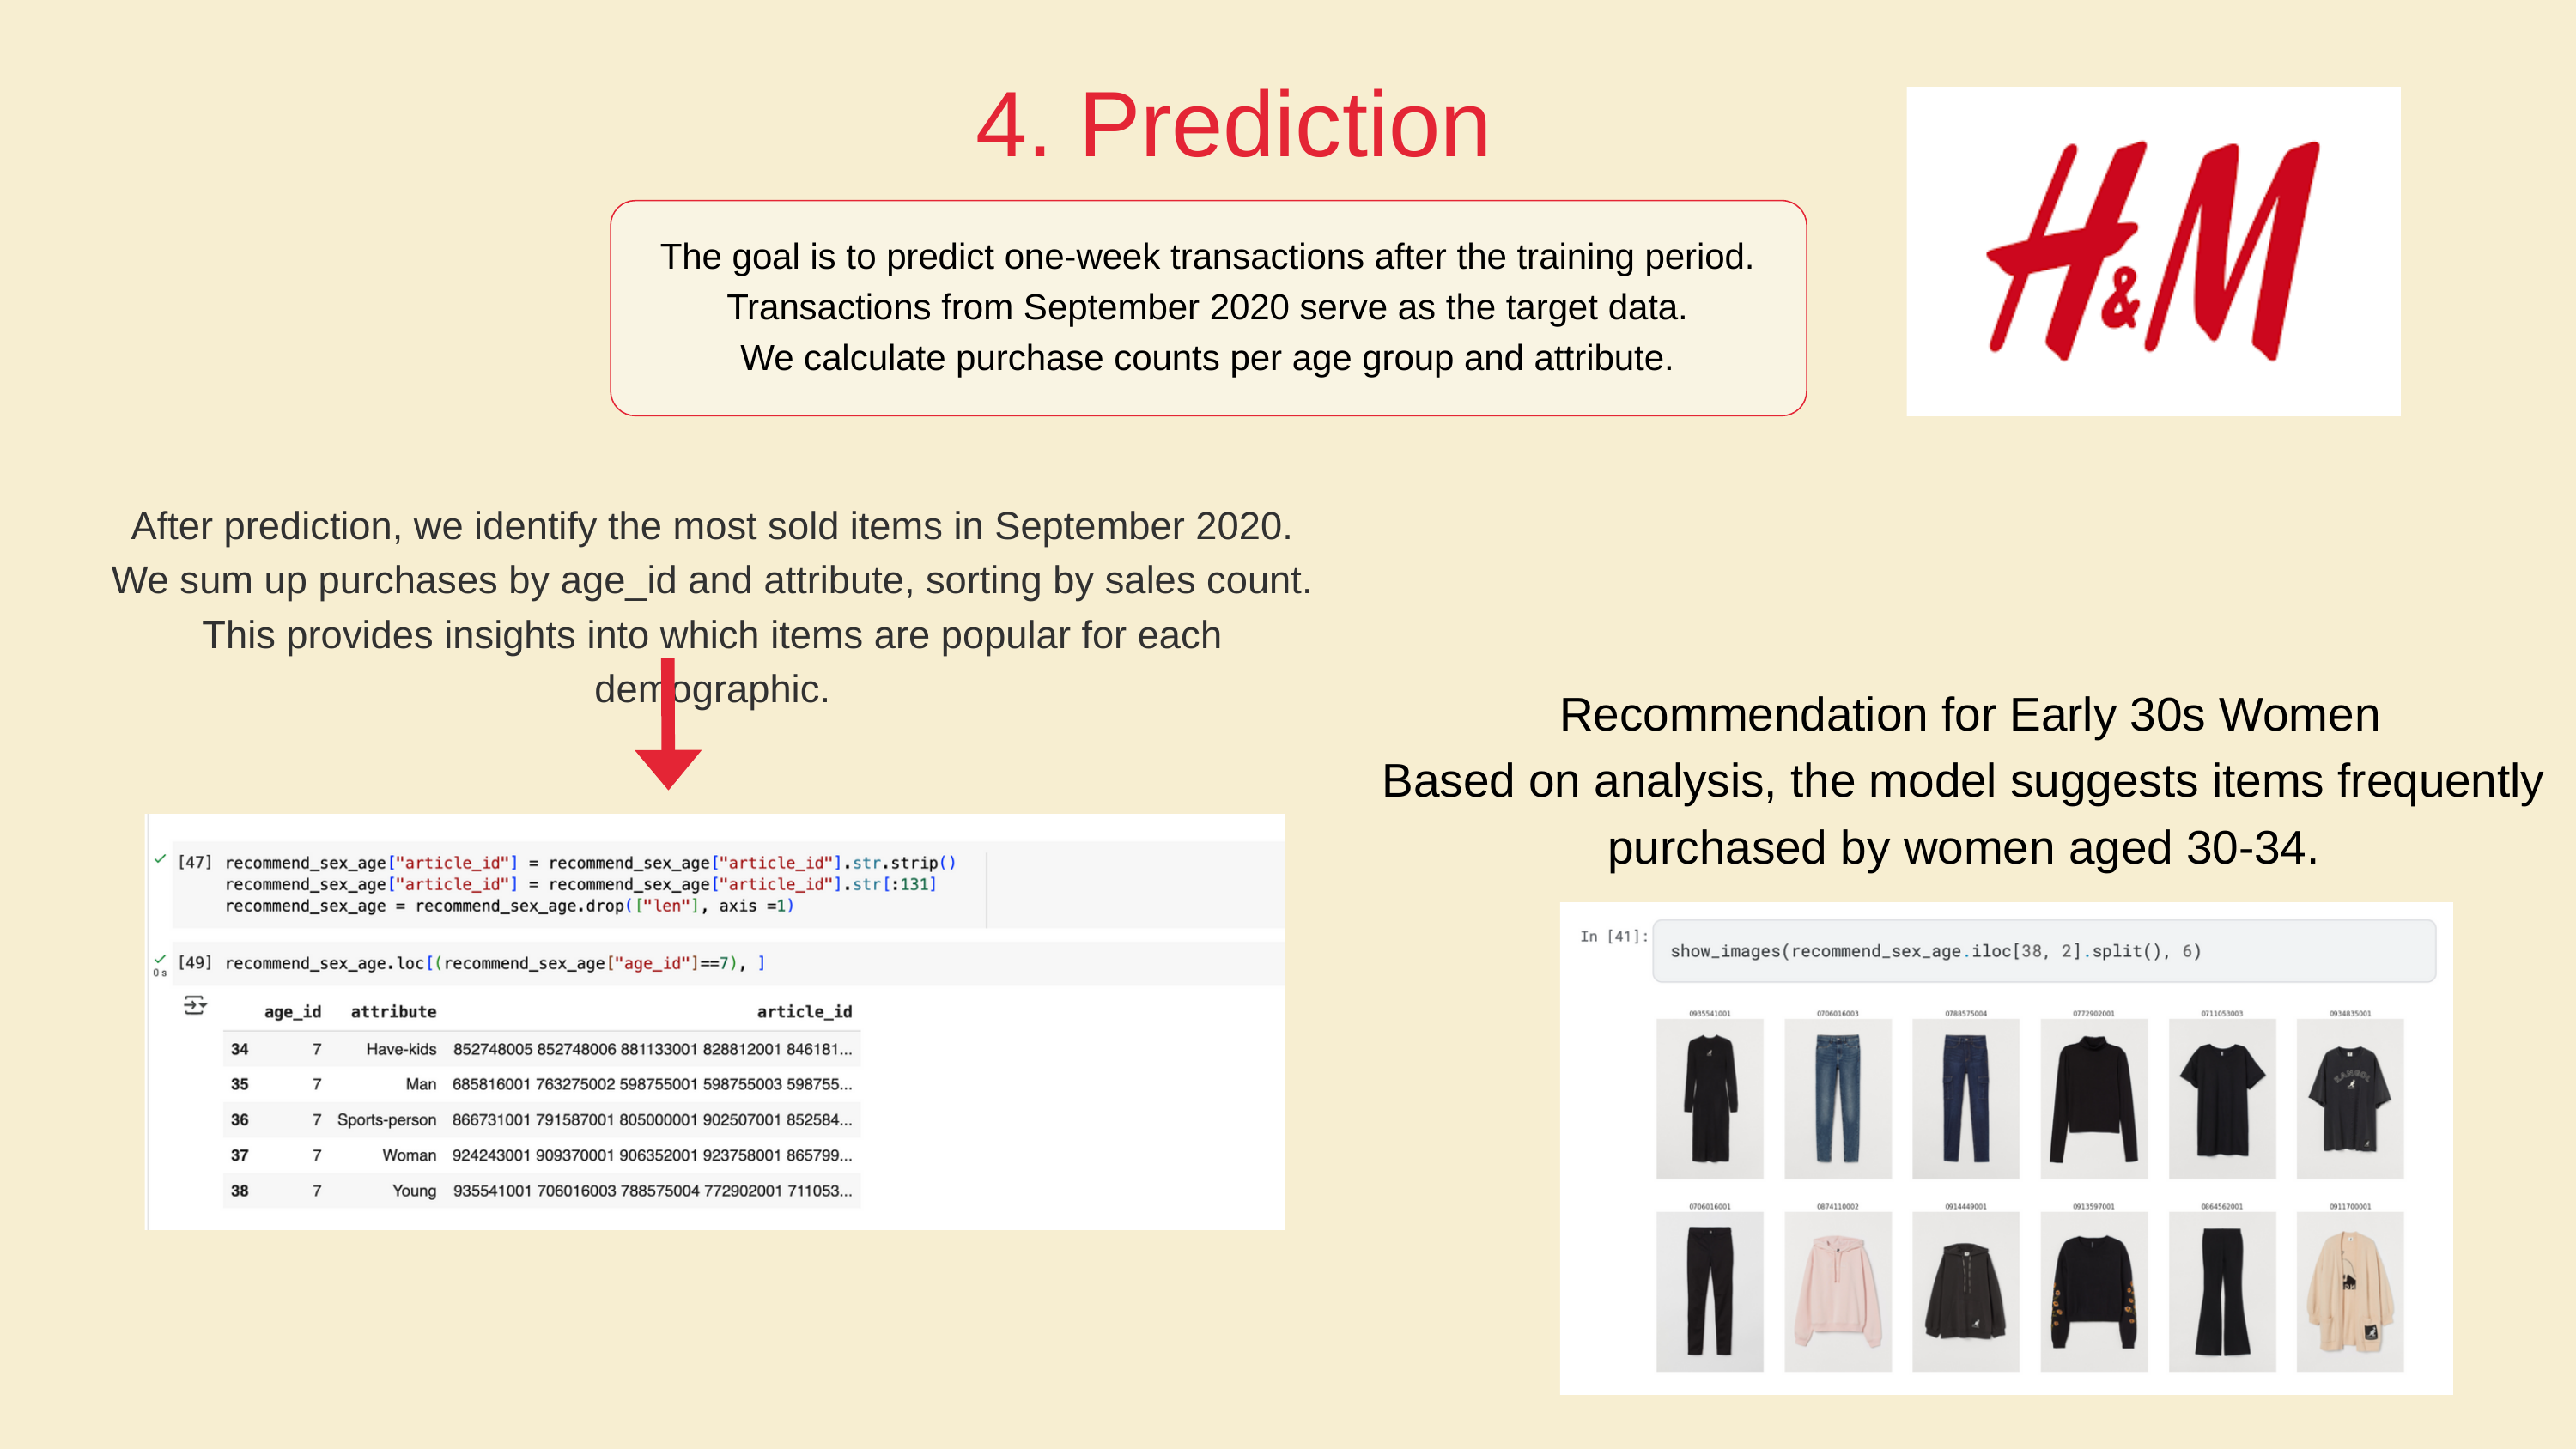

4. Prediction Approach

The goal is to predict one-week transactions after the training period.
Transactions from September 2020 serve as the target data.
We calculate purchase counts per age group and attribute.
After prediction, we identify the most sold items in September 2020.
We sum up purchases by age_id and attribute, sorting by sales count.
This provides insights into which items are popular for each demographic.

 Recommendation for Early 30s Women
Based on analysis, the model suggests items frequently purchased by women aged 30-34.